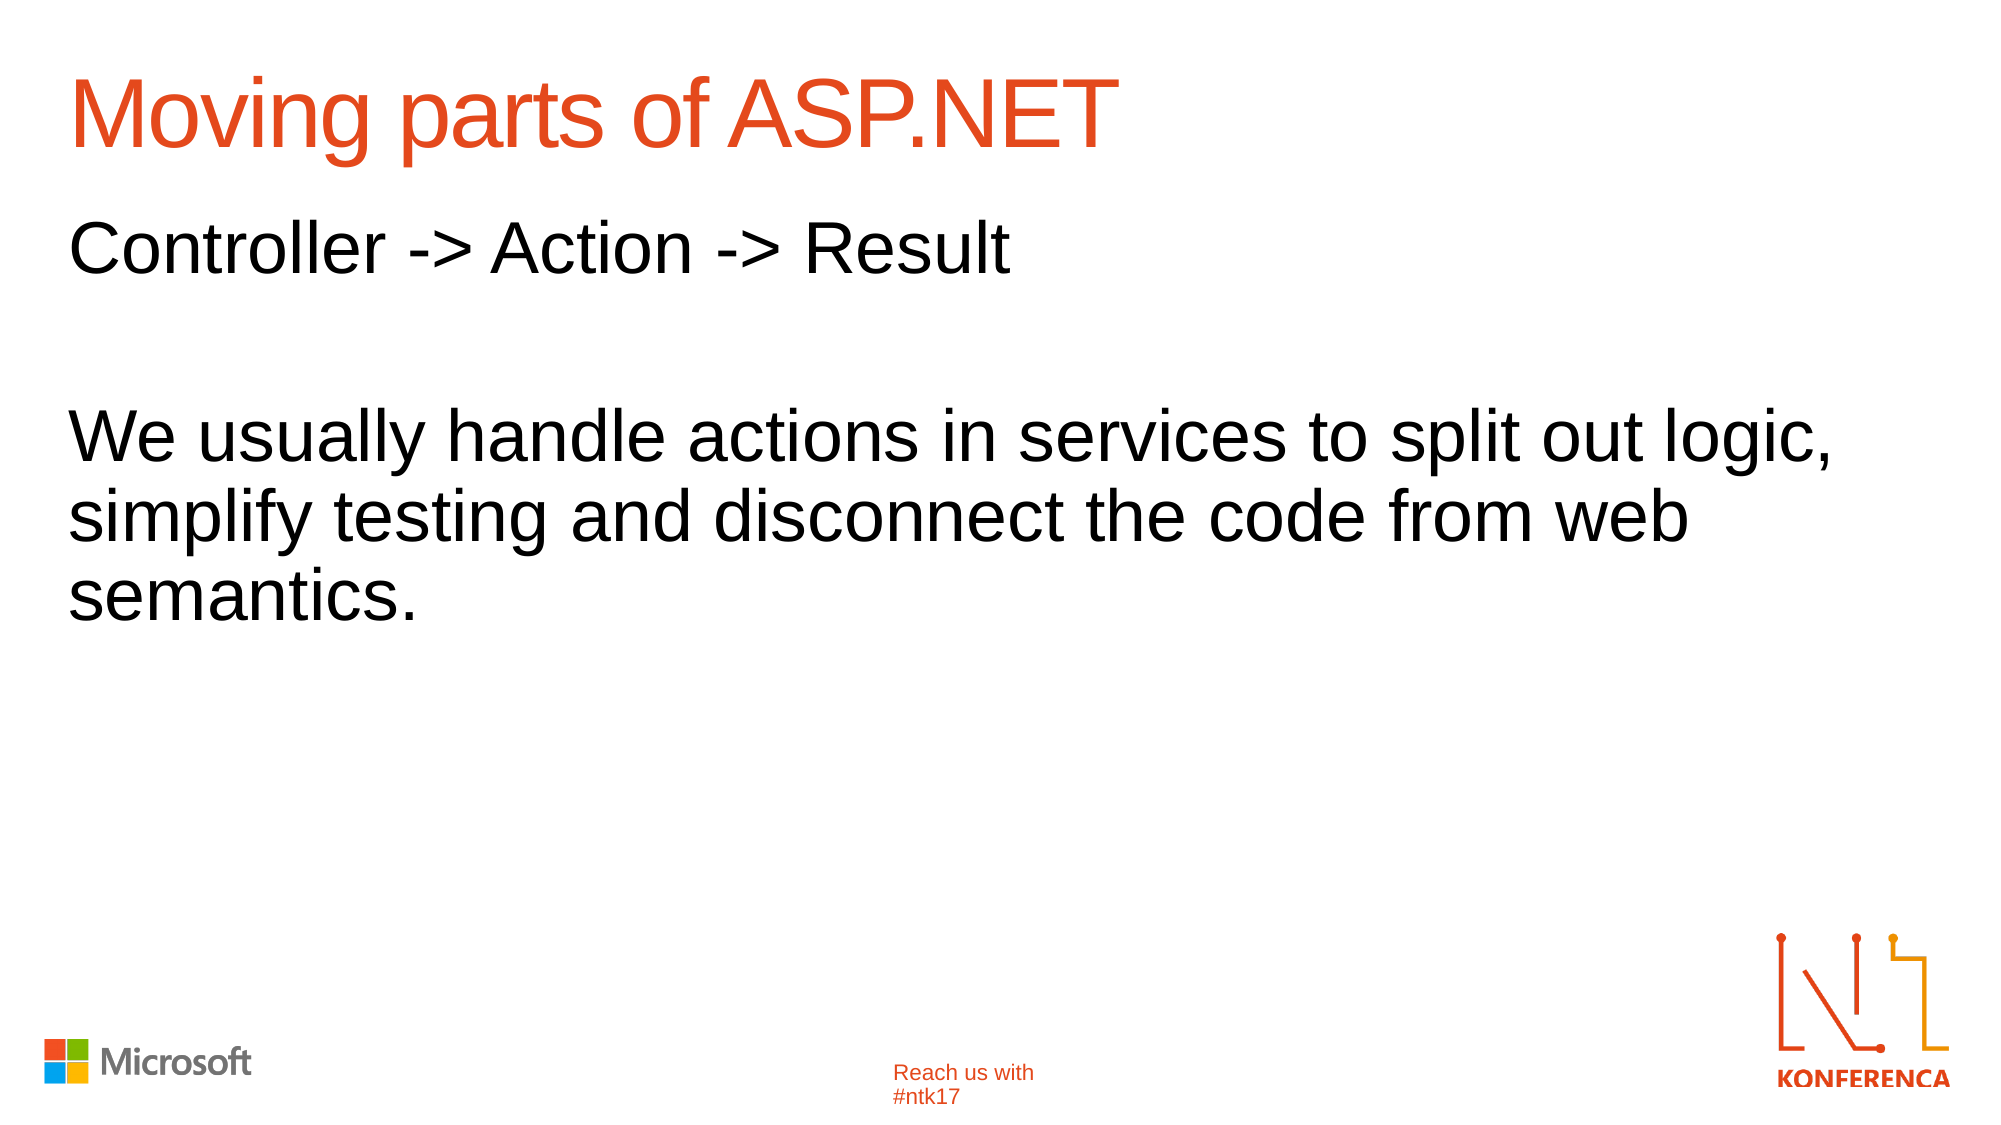

# Moving parts of ASP.NET
Controller -> Action -> Result

We usually handle actions in services to split out logic, simplify testing and disconnect the code from web semantics.